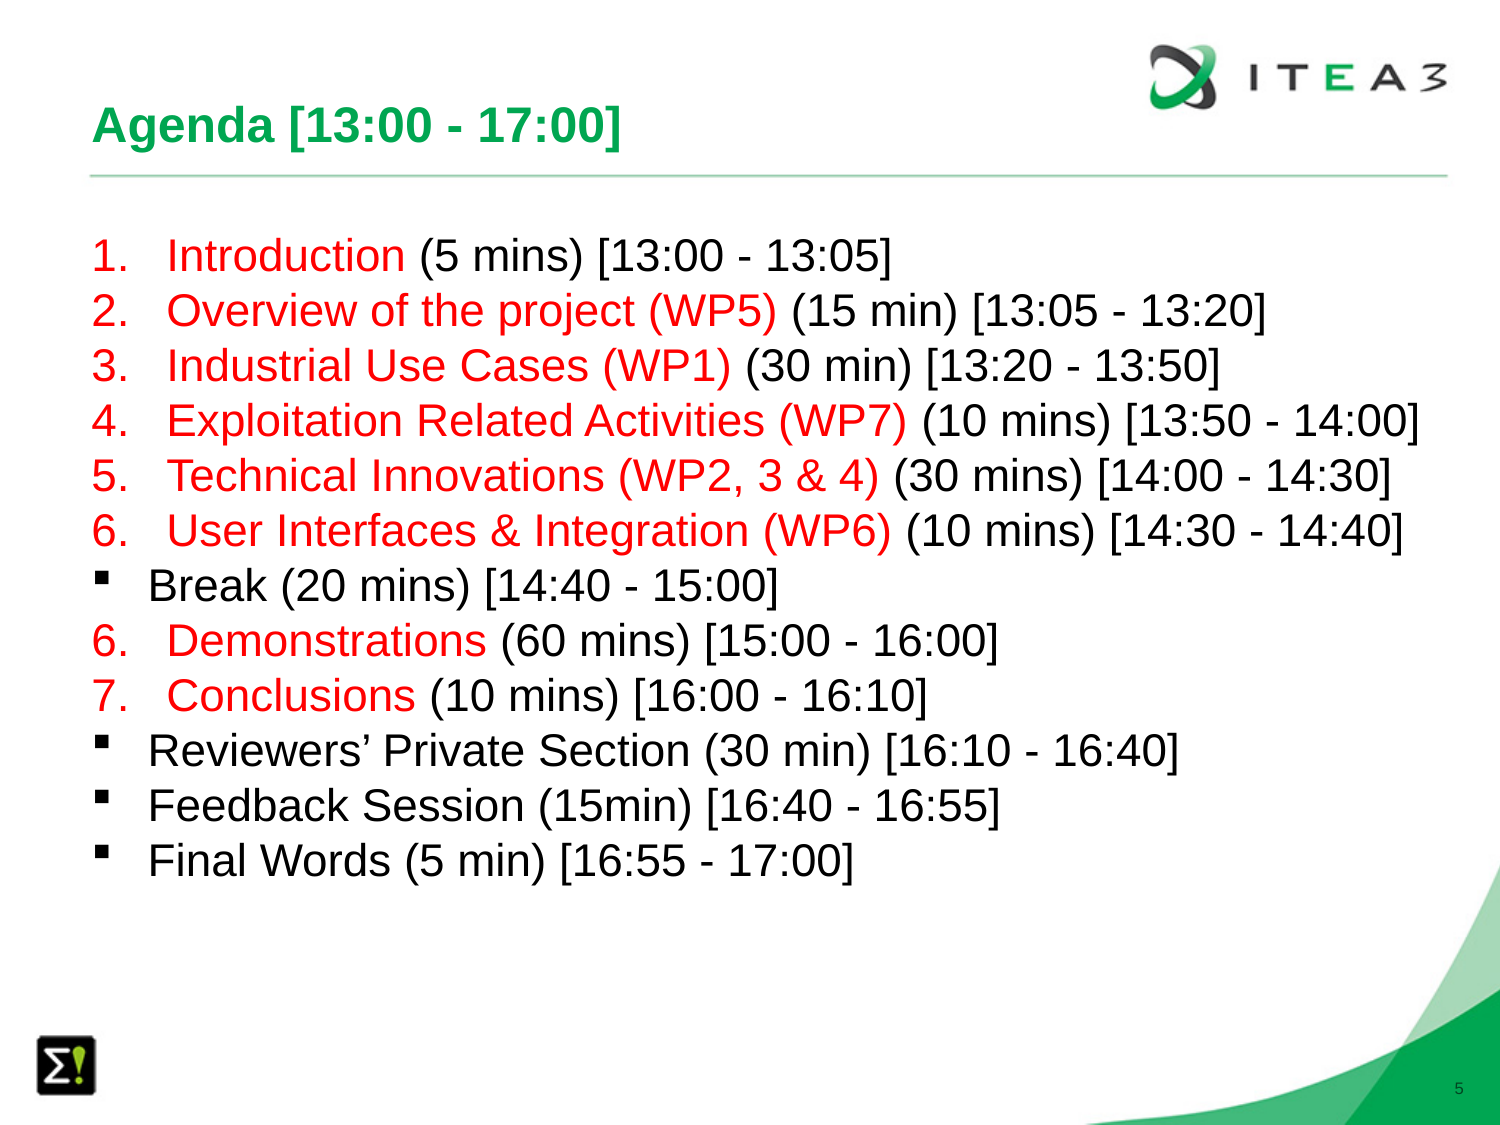

Agenda [13:00 - 17:00]
Introduction (5 mins) [13:00 - 13:05]
Overview of the project (WP5) (15 min) [13:05 - 13:20]
Industrial Use Cases (WP1) (30 min) [13:20 - 13:50]
Exploitation Related Activities (WP7) (10 mins) [13:50 - 14:00]
Technical Innovations (WP2, 3 & 4) (30 mins) [14:00 - 14:30]
User Interfaces & Integration (WP6) (10 mins) [14:30 - 14:40]
Break (20 mins) [14:40 - 15:00]
Demonstrations (60 mins) [15:00 - 16:00]
Conclusions (10 mins) [16:00 - 16:10]
Reviewers’ Private Section (30 min) [16:10 - 16:40]
Feedback Session (15min) [16:40 - 16:55]
Final Words (5 min) [16:55 - 17:00]